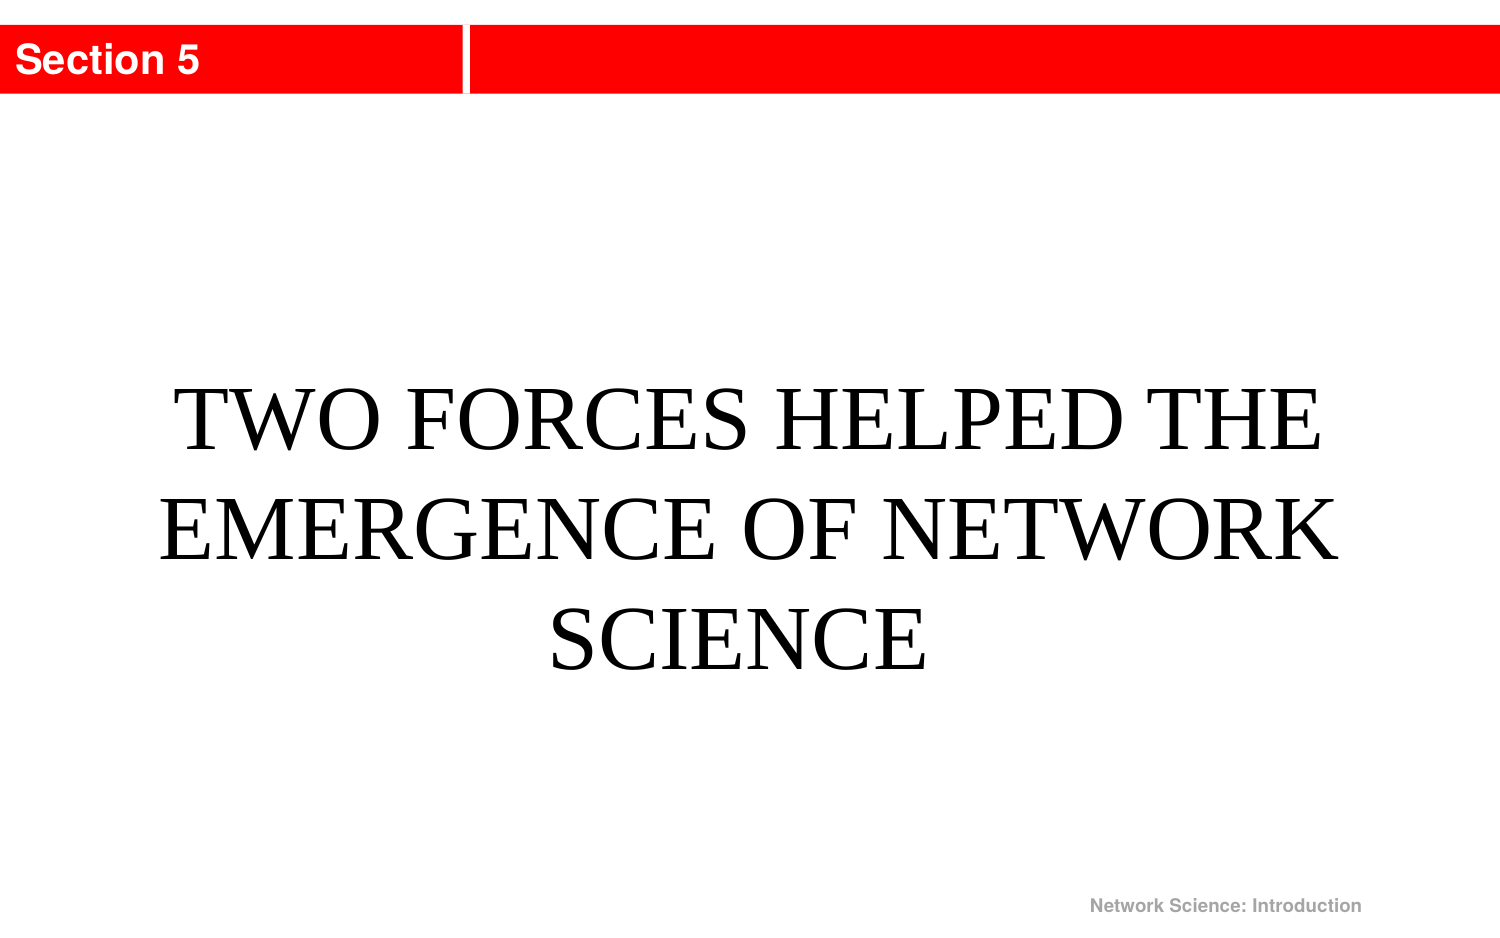

Section 5

TWO FORCES HELPED THE EMERGENCE OF NETWORK SCIENCE

Network Science: Introduction